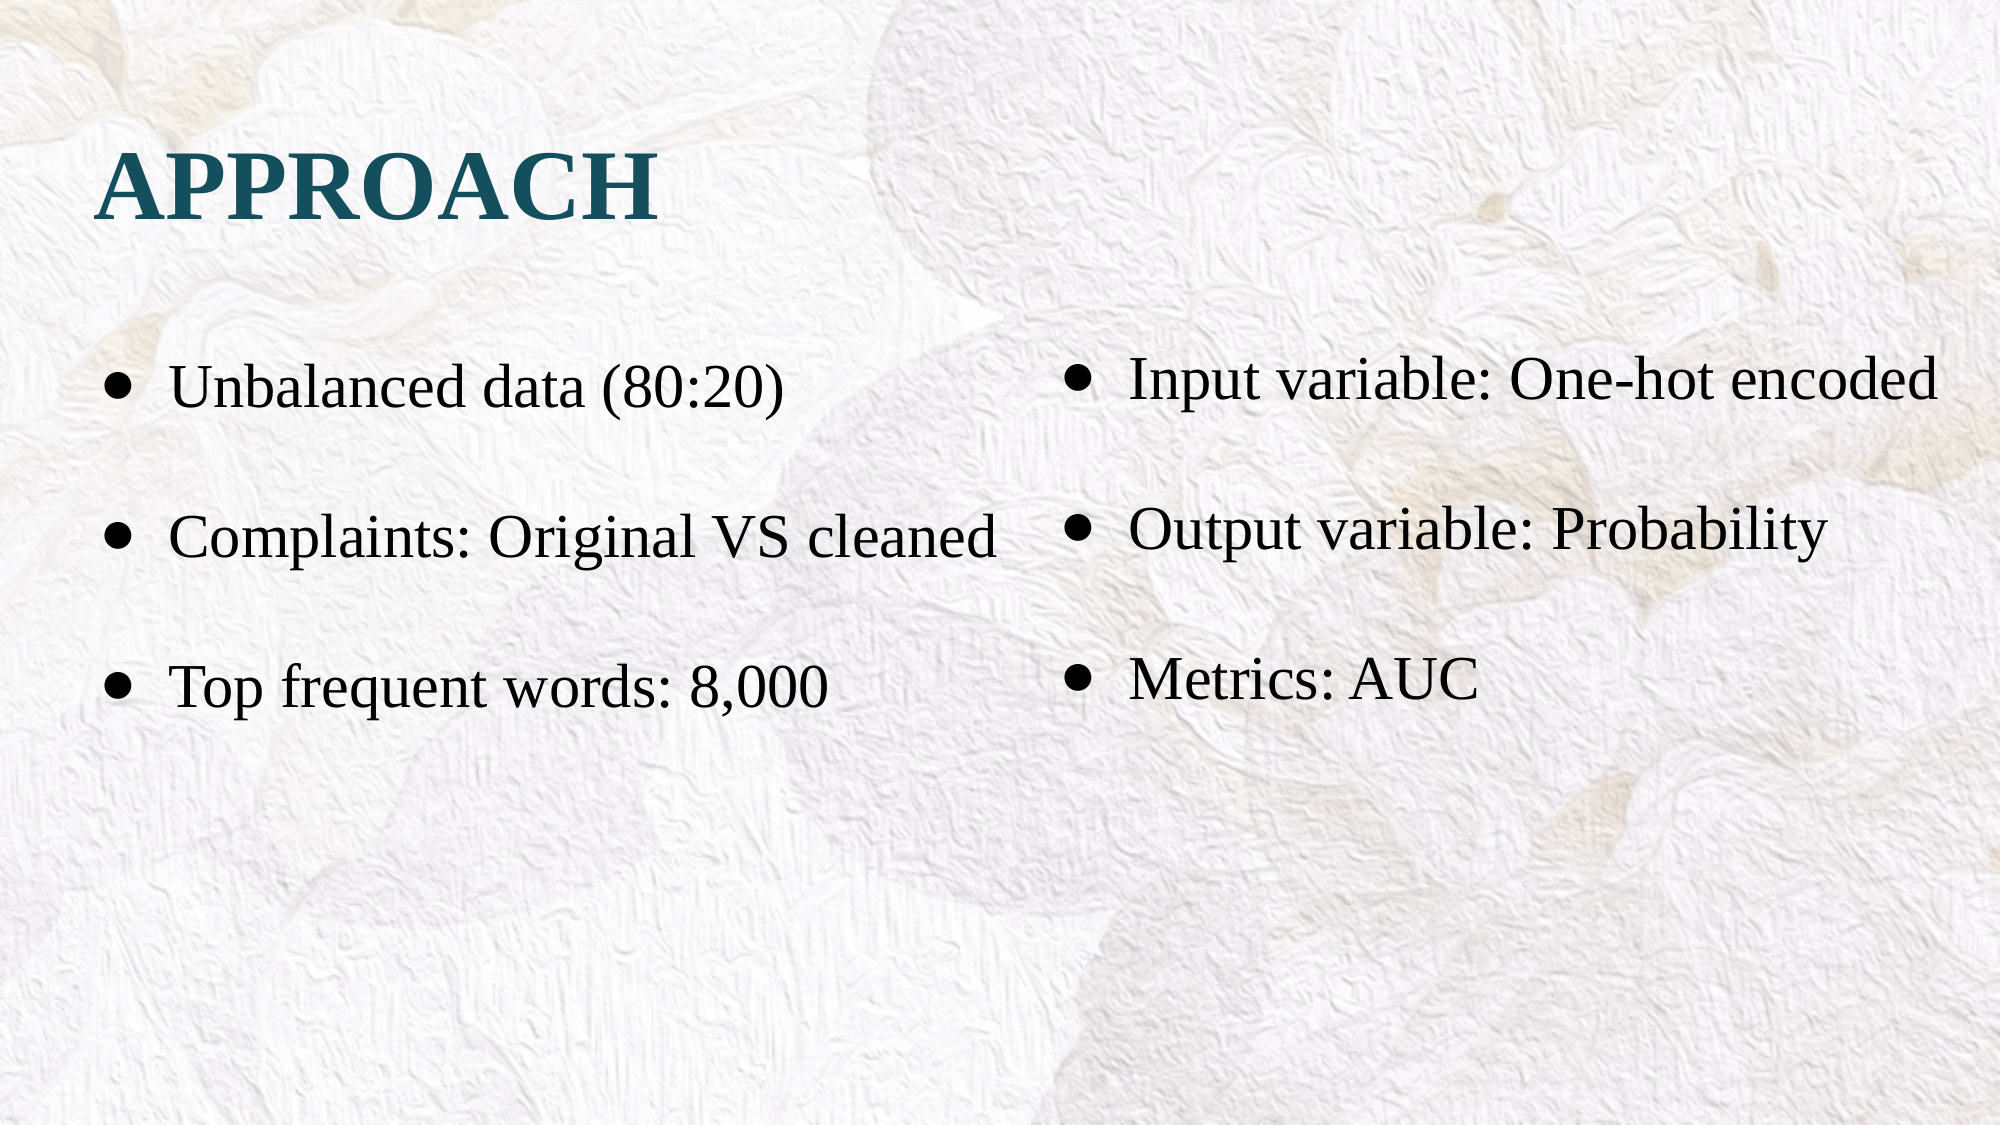

APPROACH

Input variable: One-hot encoded

Output variable: Probability

Metrics: AUC
Unbalanced data (80:20)

Complaints: Original VS cleaned

Top frequent words: 8,000